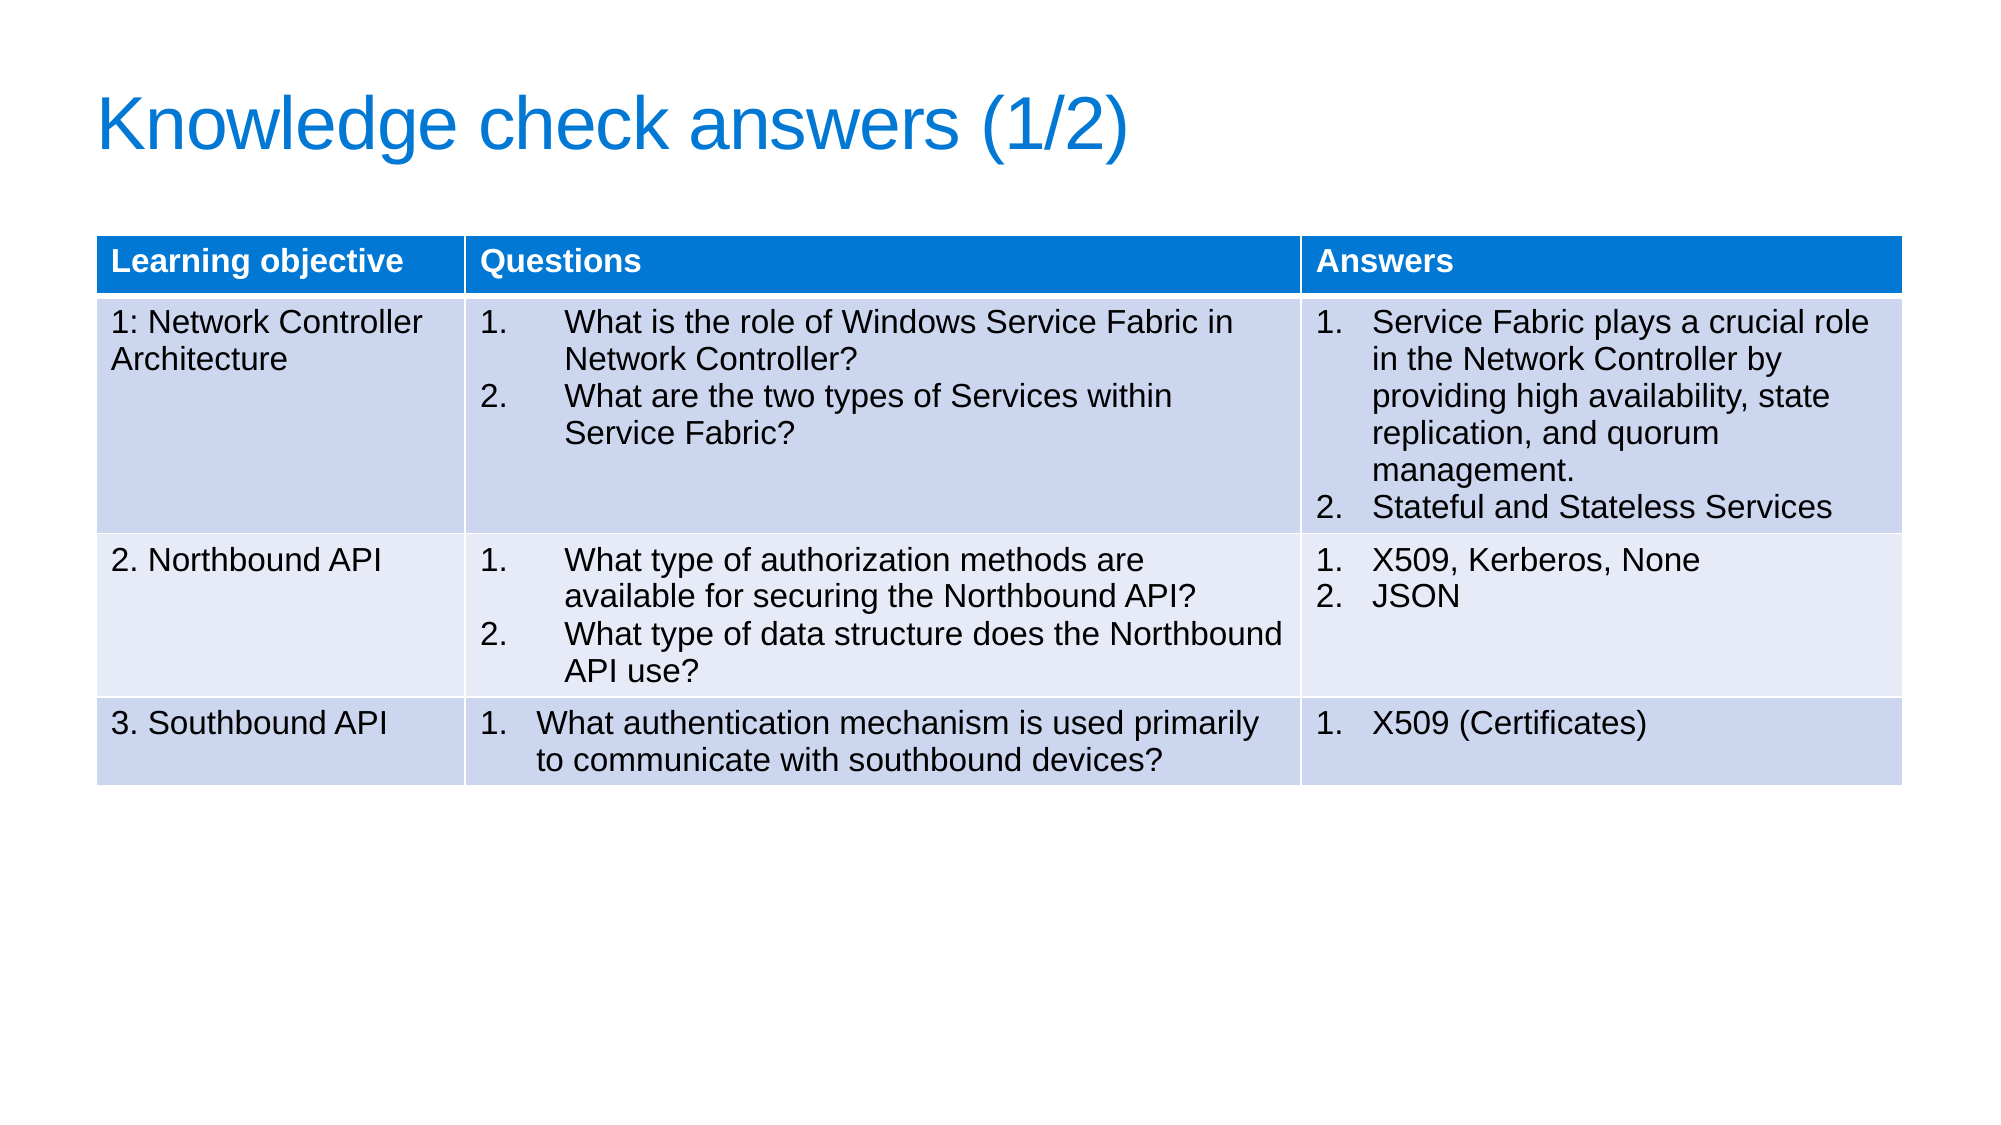

# Knowledge check answers (1/2)
| Learning objective | Questions | Answers |
| --- | --- | --- |
| 1: Network Controller Architecture | What is the role of Windows Service Fabric in Network Controller? What are the two types of Services within Service Fabric? | Service Fabric plays a crucial role in the Network Controller by providing high availability, state replication, and quorum management. Stateful and Stateless Services |
| 2. Northbound API | What type of authorization methods are available for securing the Northbound API? What type of data structure does the Northbound API use? | X509, Kerberos, None JSON |
| 3. Southbound API | What authentication mechanism is used primarily to communicate with southbound devices? | X509 (Certificates) |